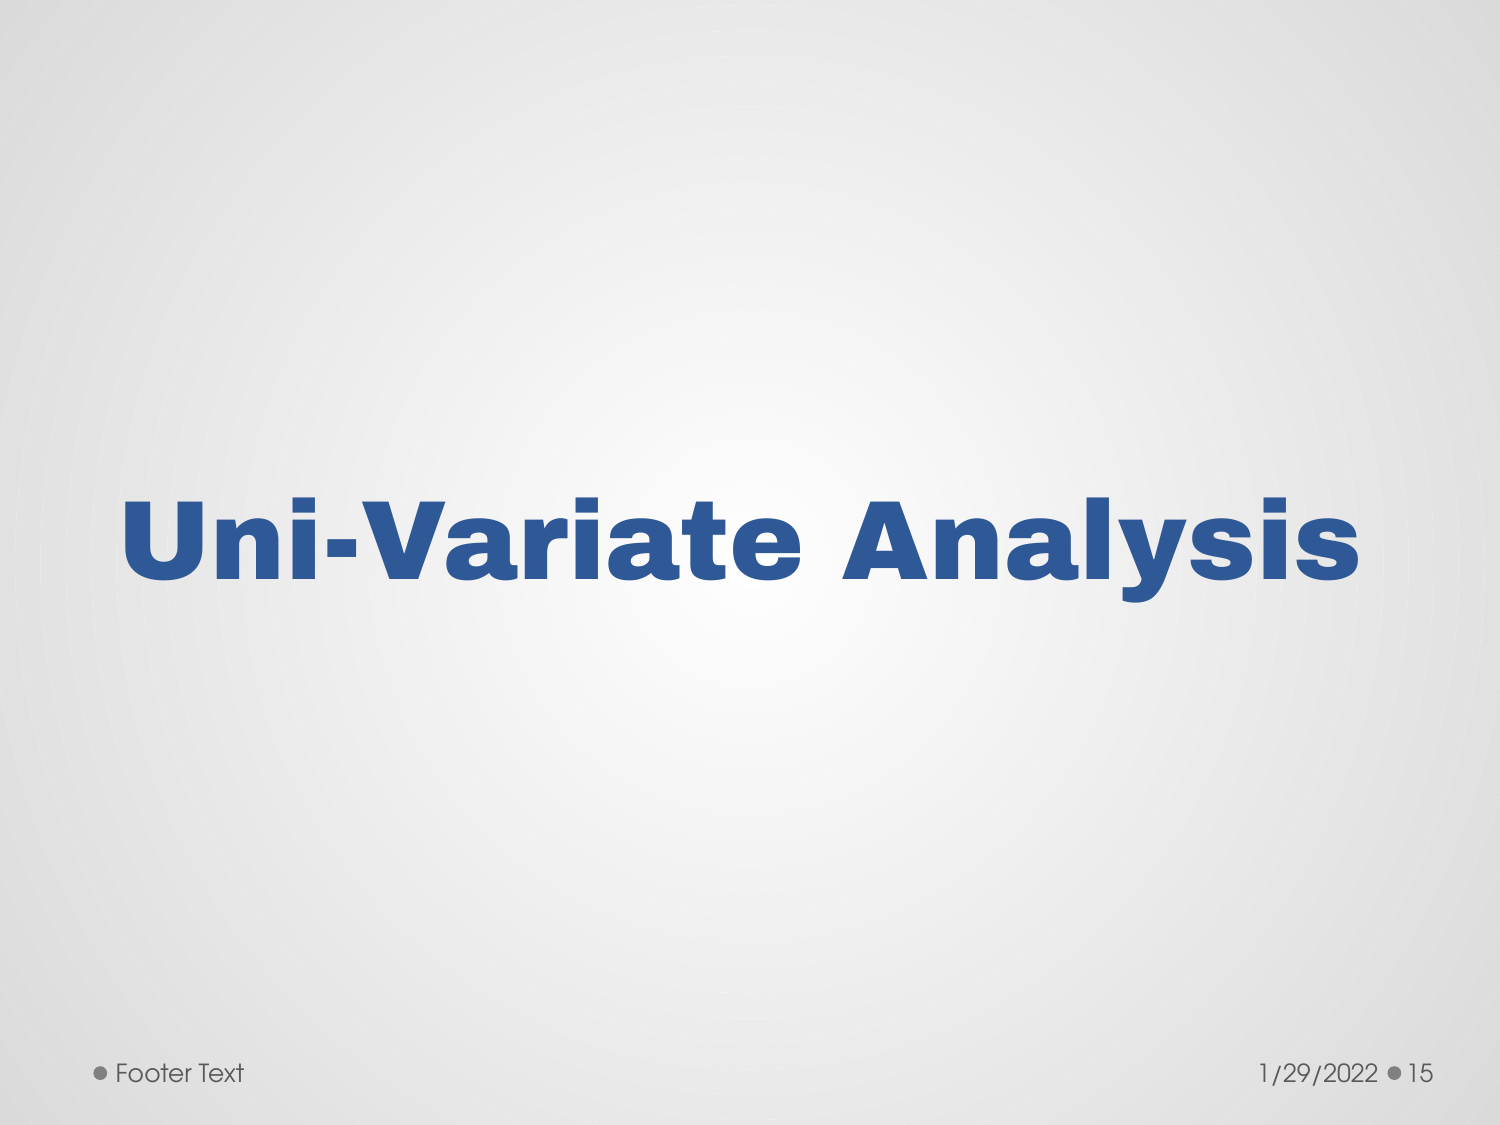

# Uni-Variate Analysis
Footer Text
1/29/2022
15